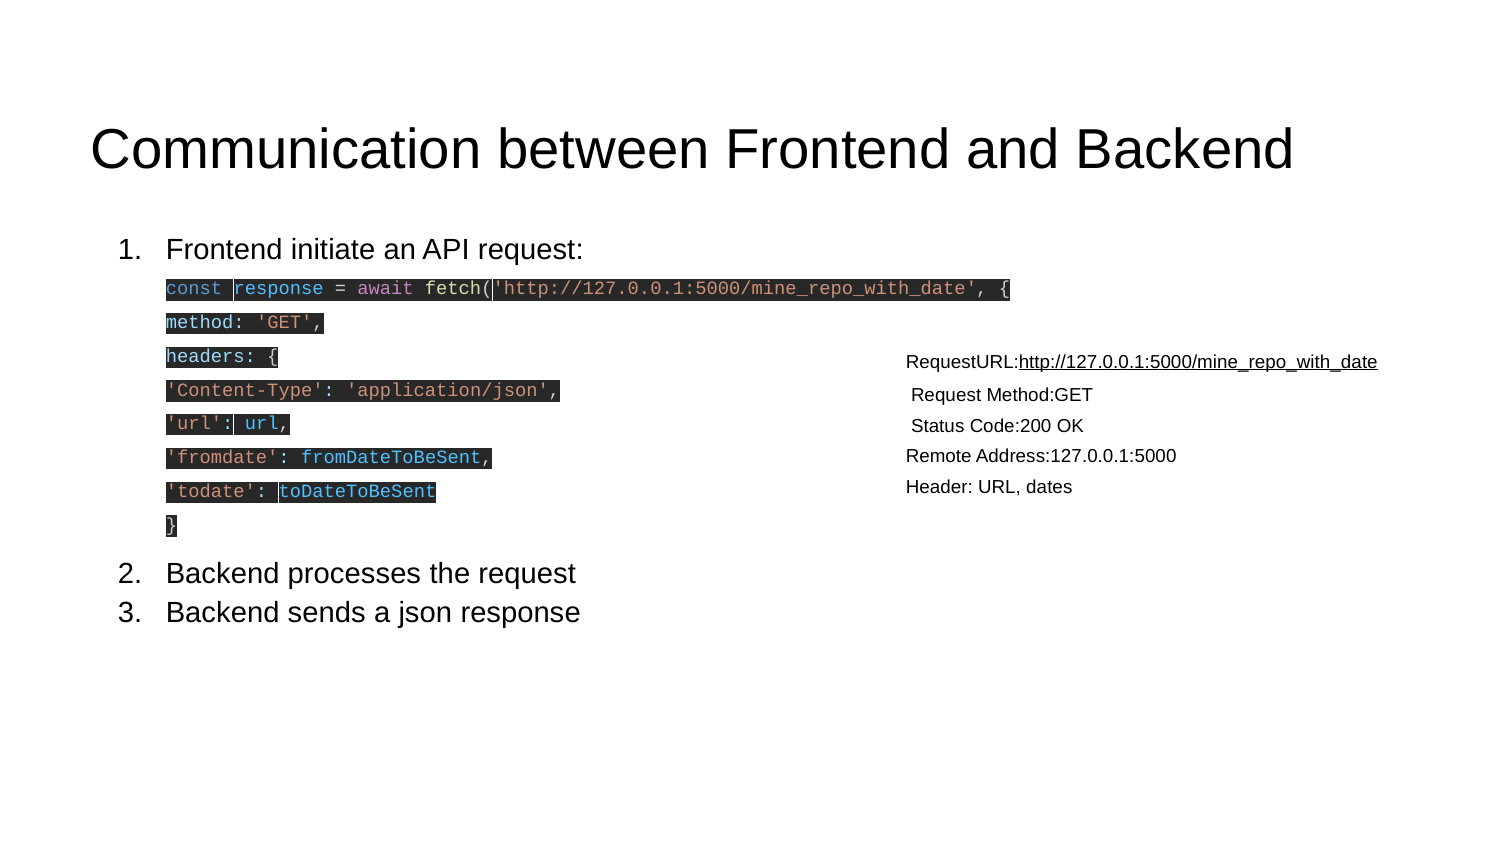

# Communication between Frontend and Backend
Frontend initiate an API request:
const response = await fetch('http://127.0.0.1:5000/mine_repo_with_date', {
method: 'GET',
headers: {
'Content-Type': 'application/json',
'url': url,
'fromdate': fromDateToBeSent,
'todate': toDateToBeSent
}
Backend processes the request
Backend sends a json response
RequestURL:http://127.0.0.1:5000/mine_repo_with_date
 Request Method:GET
 Status Code:200 OK
Remote Address:127.0.0.1:5000
Header: URL, dates